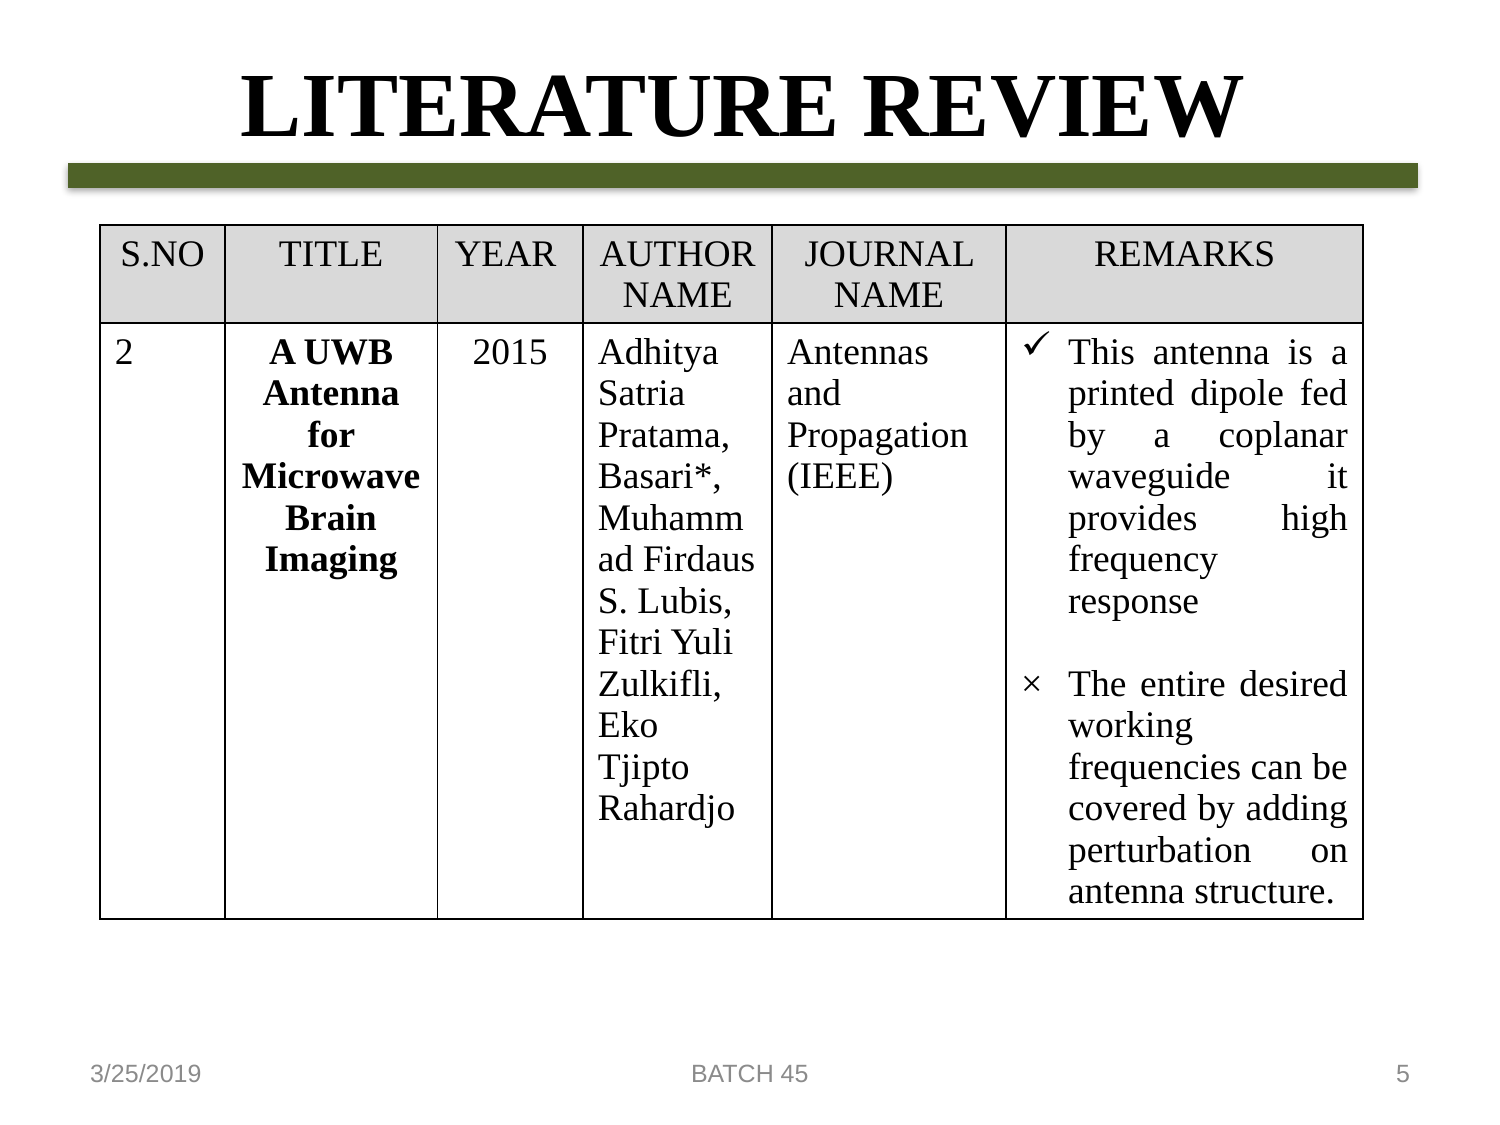

# LITERATURE REVIEW

| S.NO | TITLE | YEAR | AUTHOR NAME | JOURNAL NAME | REMARKS |
| --- | --- | --- | --- | --- | --- |
| 2 | A UWB Antenna for Microwave Brain Imaging | 2015 | Adhitya Satria Pratama, Basari\*, Muhammad Firdaus S. Lubis, Fitri Yuli Zulkifli, Eko Tjipto Rahardjo | Antennas and Propagation (IEEE) | This antenna is a printed dipole fed by a coplanar waveguide it provides high frequency response The entire desired working frequencies can be covered by adding perturbation on antenna structure. |
3/25/2019
BATCH 45
5